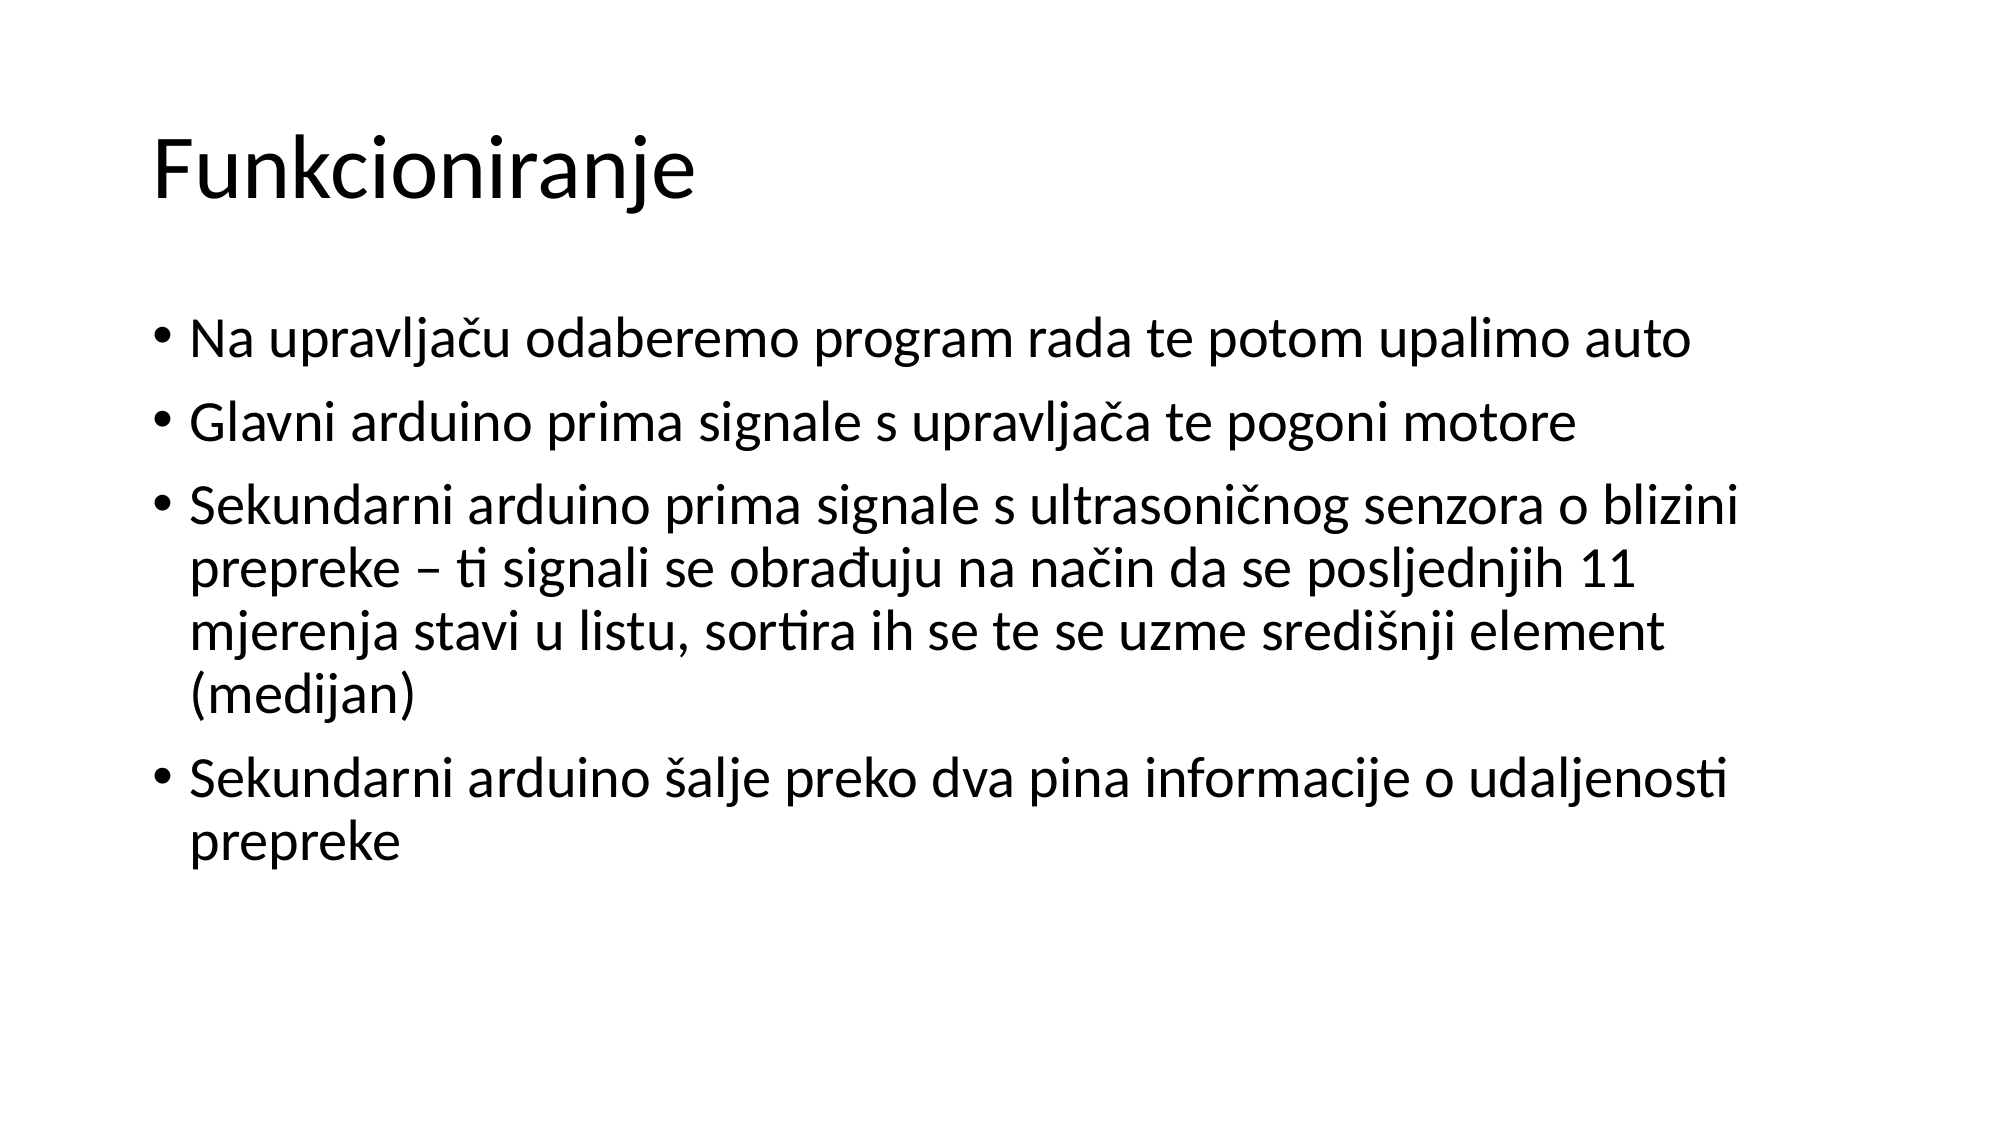

# Funkcioniranje
Na upravljaču odaberemo program rada te potom upalimo auto
Glavni arduino prima signale s upravljača te pogoni motore
Sekundarni arduino prima signale s ultrasoničnog senzora o blizini prepreke – ti signali se obrađuju na način da se posljednjih 11 mjerenja stavi u listu, sortira ih se te se uzme središnji element (medijan)
Sekundarni arduino šalje preko dva pina informacije o udaljenosti prepreke